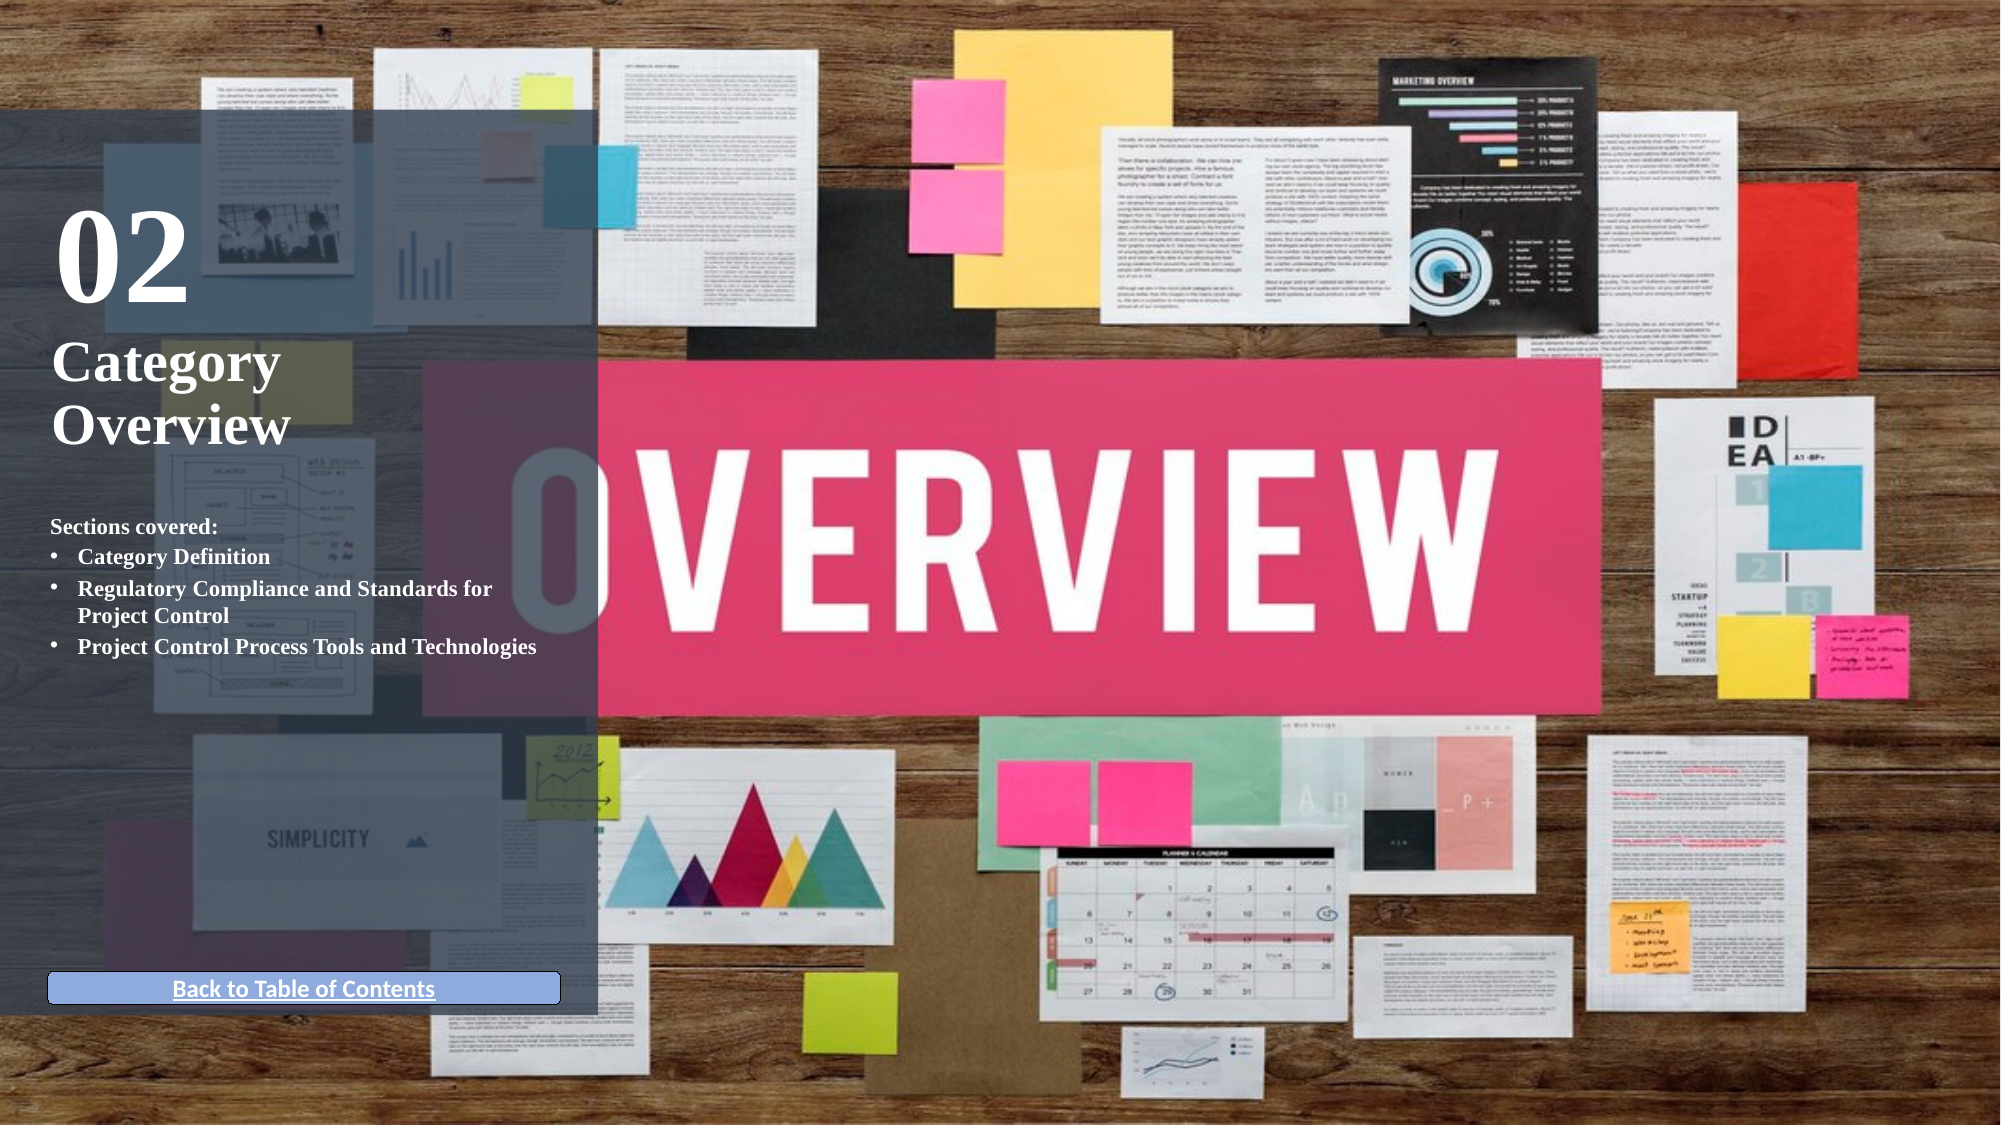

02
Category Overview
Sections covered:
Category Definition
Regulatory Compliance and Standards for Project Control
Project Control Process Tools and Technologies

Back to Table of Contents